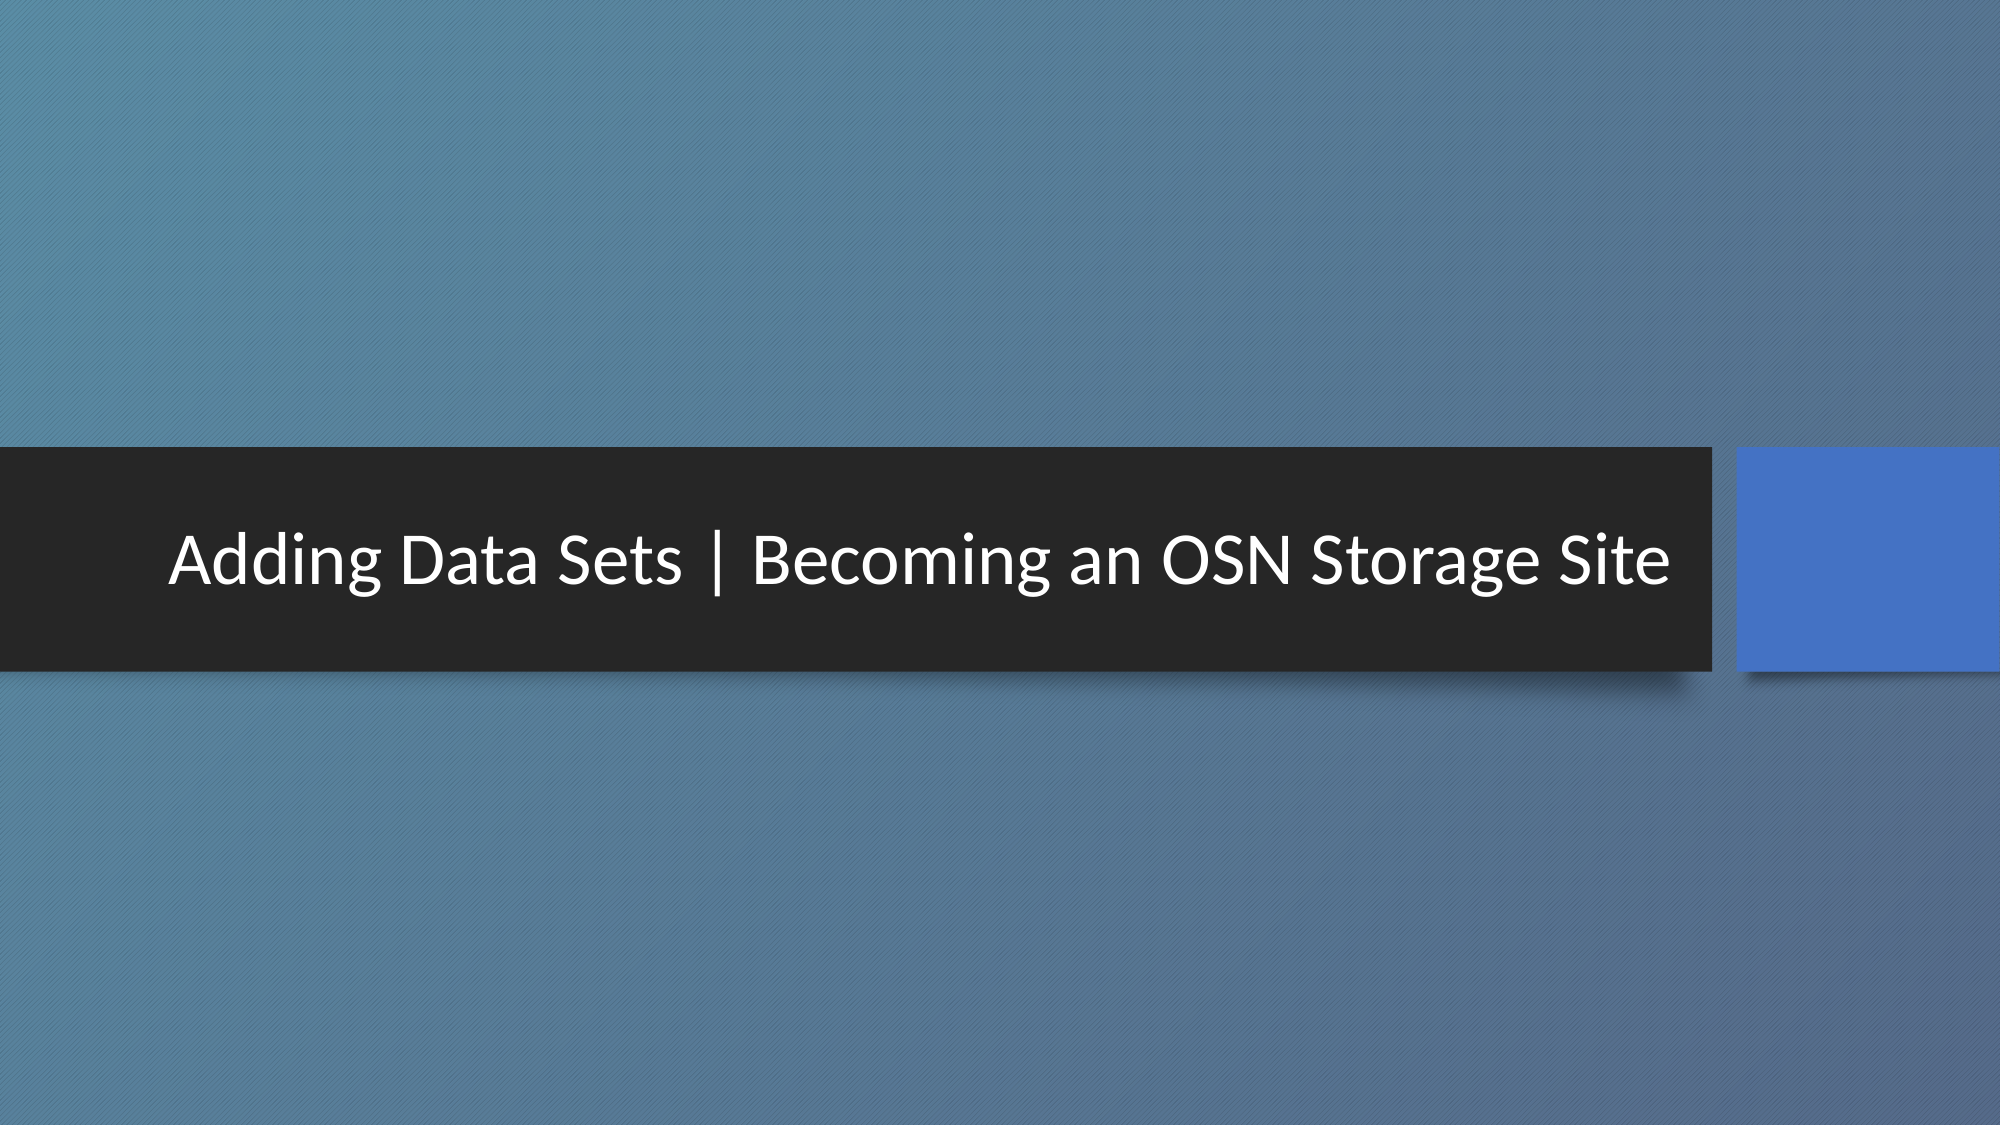

# Adding Data Sets | Becoming an OSN Storage Site